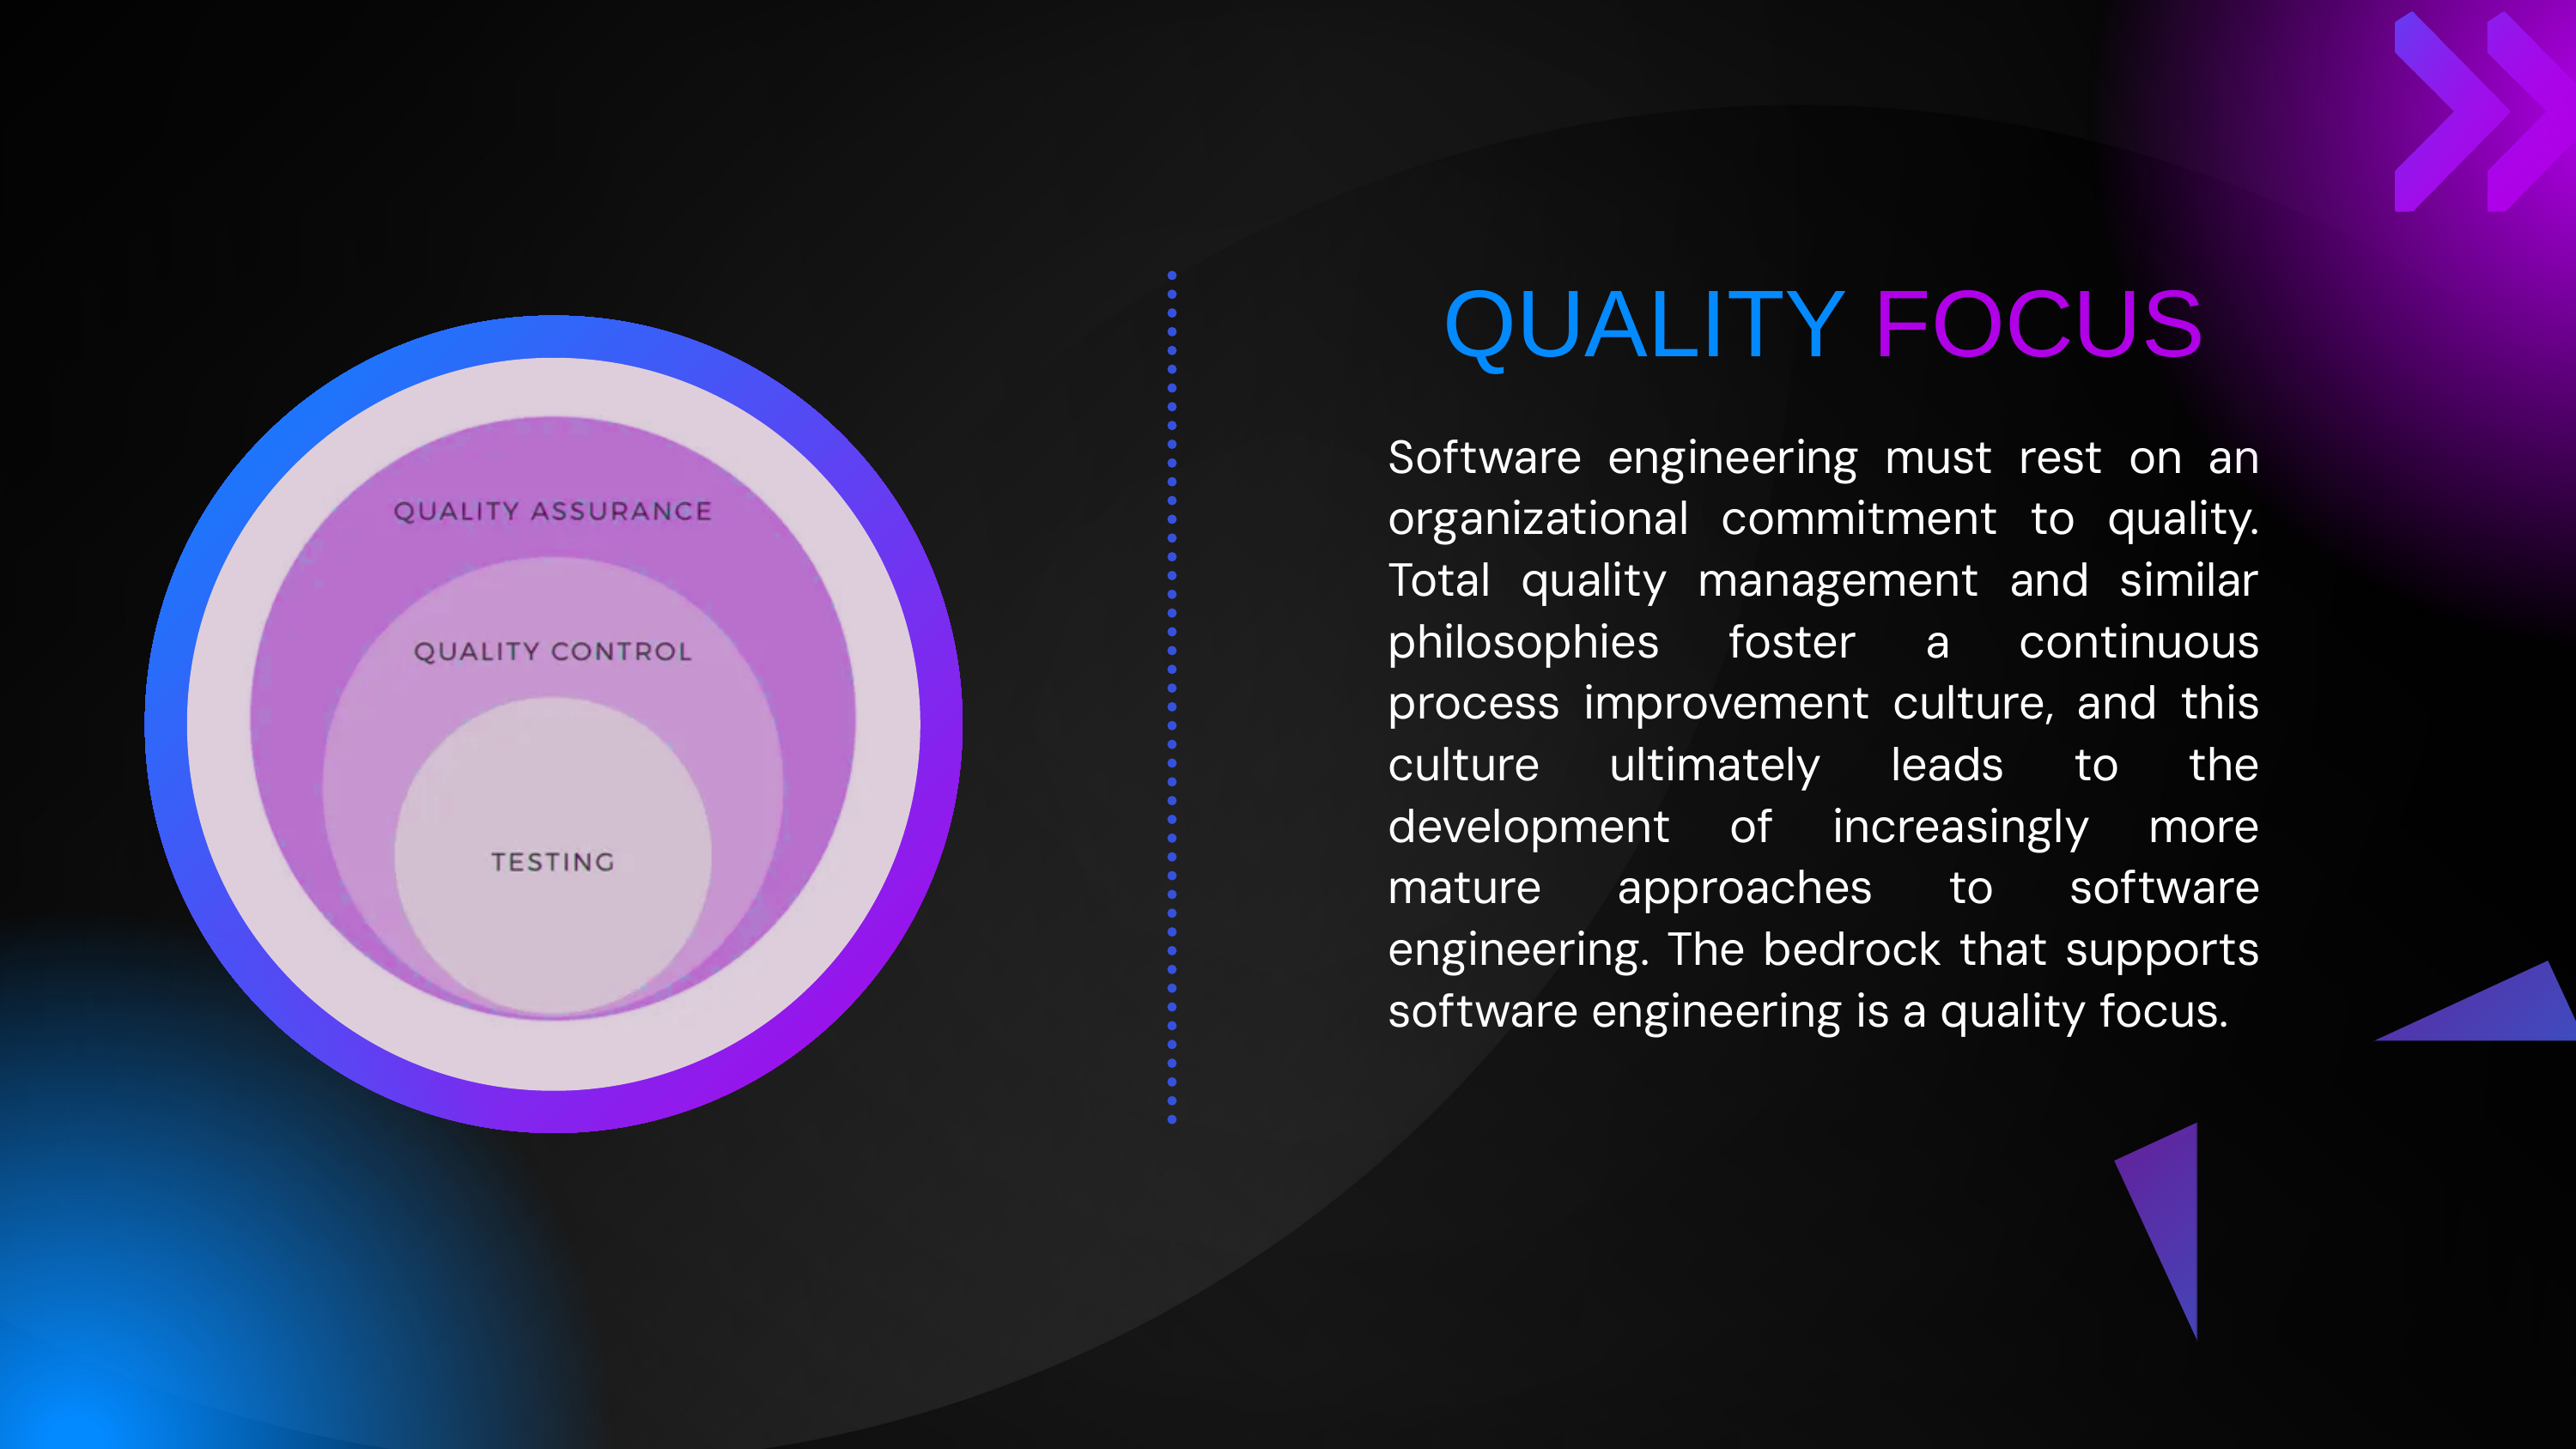

QUALITY FOCUS

Software engineering must rest on an organizational commitment to quality. Total quality management and similar philosophies foster a continuous process improvement culture, and this culture ultimately leads to the development of increasingly more mature approaches to software engineering. The bedrock that supports software engineering is a quality focus.